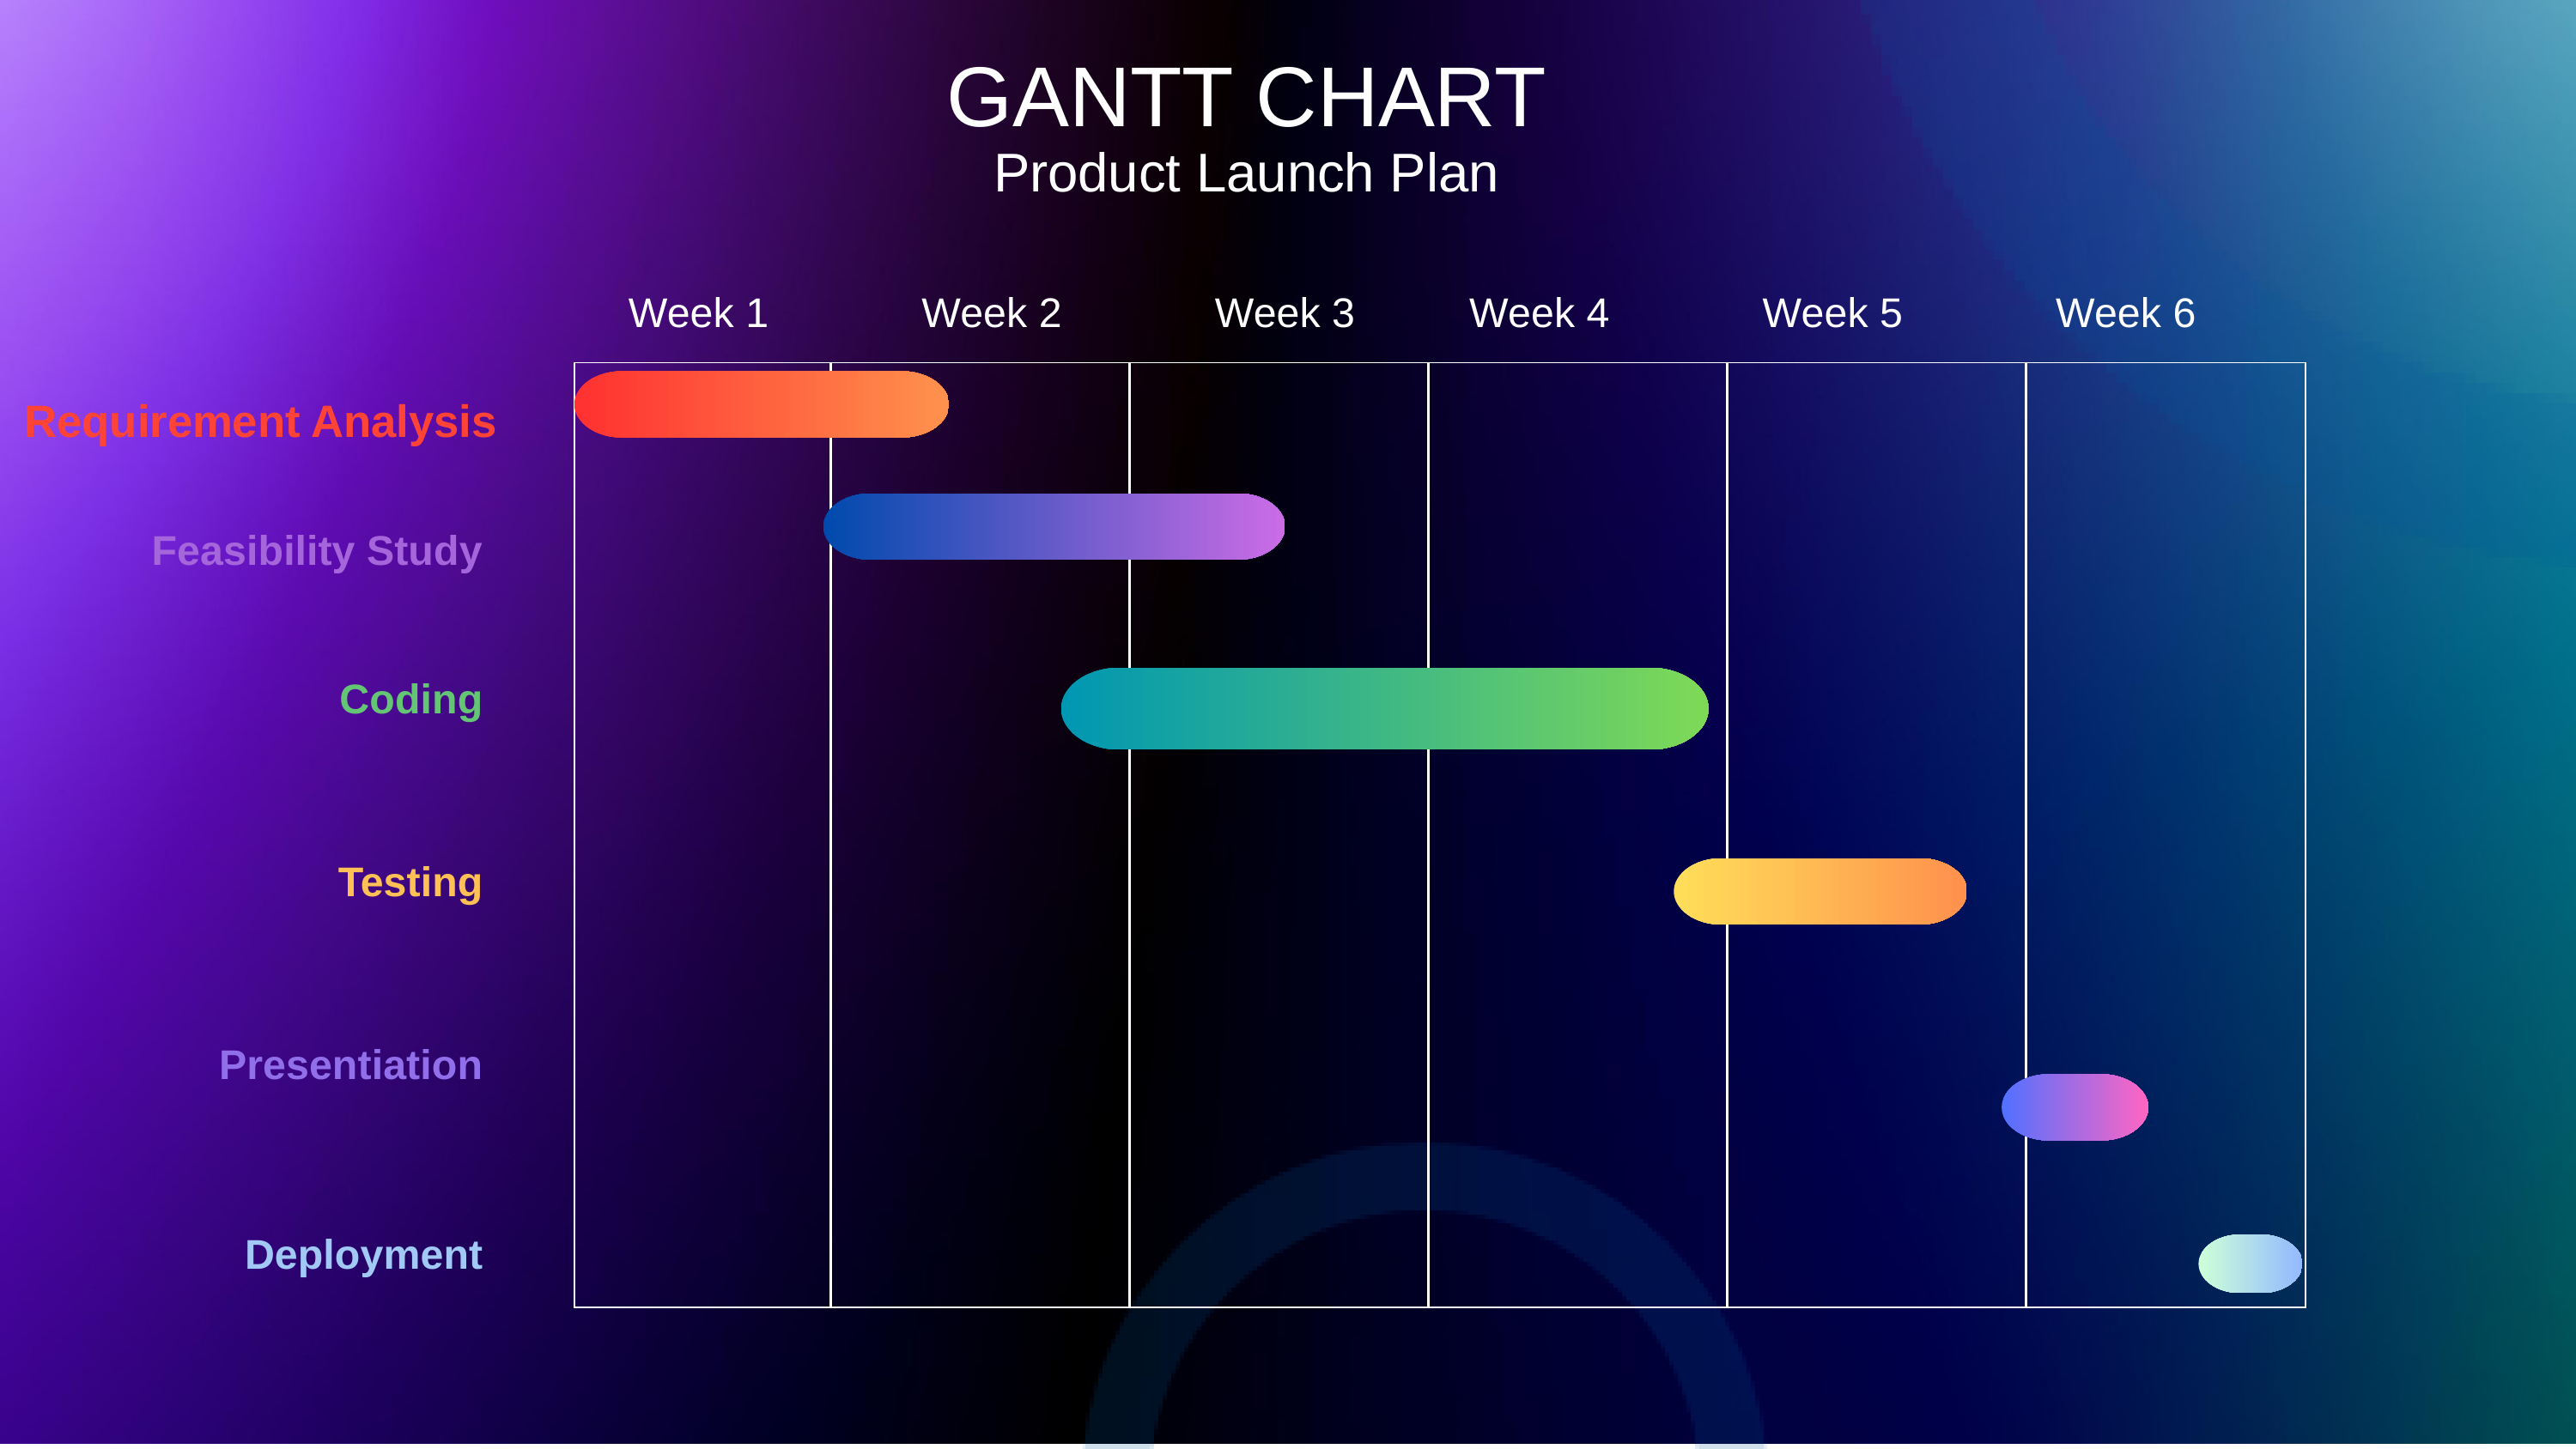

GANTT CHART
Product Launch Plan
Week 1
Week 2
Week 3
Week 4
Week 5
Week 6

Requirement Analysis

Feasibility Study

Coding
Testing

Presentiation

Deployment